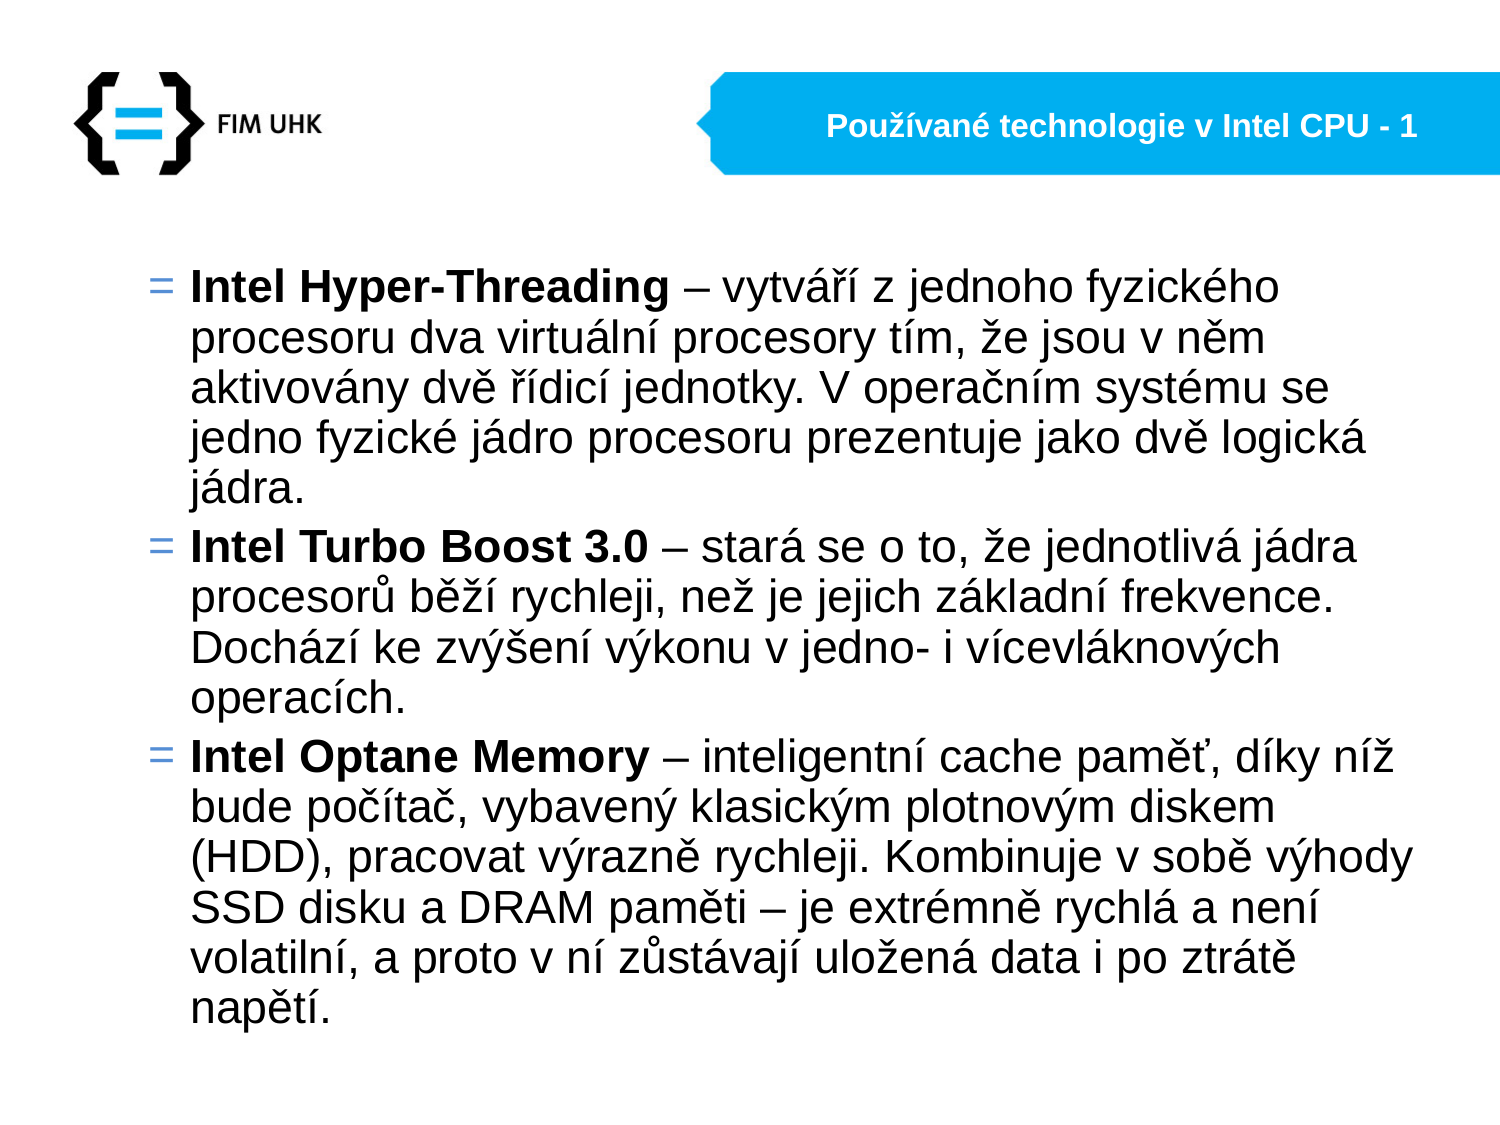

# Používané technologie v Intel CPU - 1
Intel Hyper-Threading – vytváří z jednoho fyzického procesoru dva virtuální procesory tím, že jsou v něm aktivovány dvě řídicí jednotky. V operačním systému se jedno fyzické jádro procesoru prezentuje jako dvě logická jádra.
Intel Turbo Boost 3.0 – stará se o to, že jednotlivá jádra procesorů běží rychleji, než je jejich základní frekvence. Dochází ke zvýšení výkonu v jedno- i vícevláknových operacích.
Intel Optane Memory – inteligentní cache paměť, díky níž bude počítač, vybavený klasickým plotnovým diskem (HDD), pracovat výrazně rychleji. Kombinuje v sobě výhody SSD disku a DRAM paměti – je extrémně rychlá a není volatilní, a proto v ní zůstávají uložená data i po ztrátě napětí.